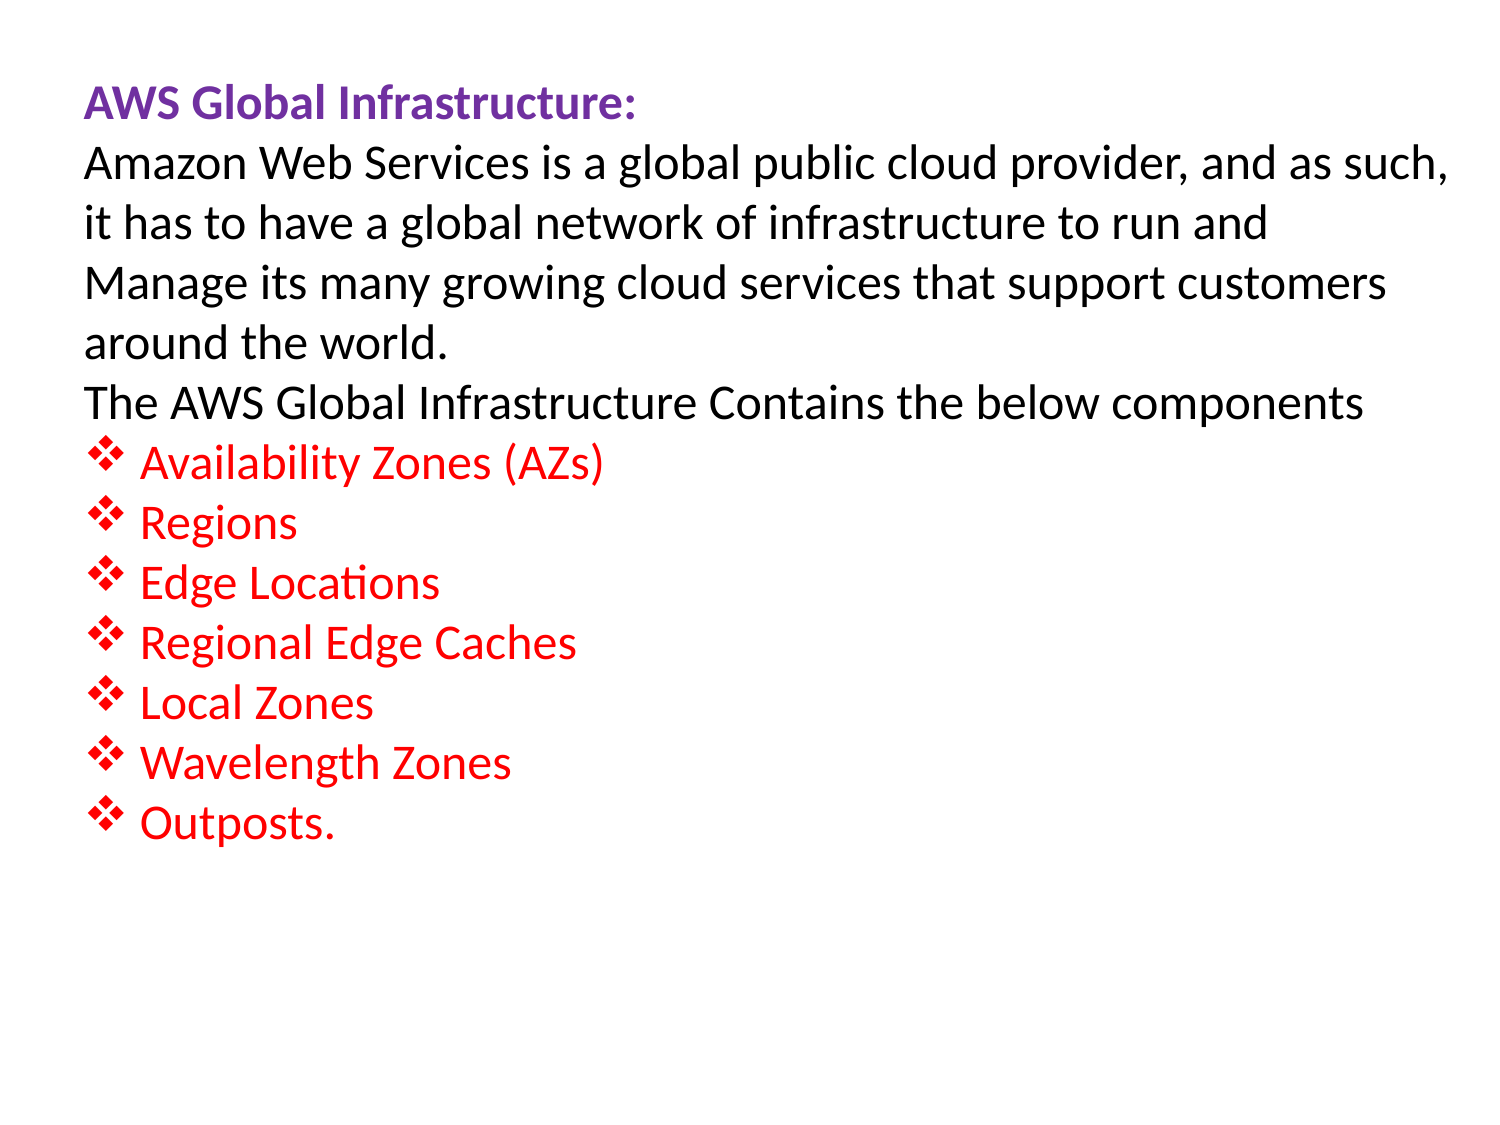

AWS Global Infrastructure:
Amazon Web Services is a global public cloud provider, and as such,
it has to have a global network of infrastructure to run and
Manage its many growing cloud services that support customers
around the world.
The AWS Global Infrastructure Contains the below components
Availability Zones (AZs)
Regions
Edge Locations
Regional Edge Caches
Local Zones
Wavelength Zones
Outposts.